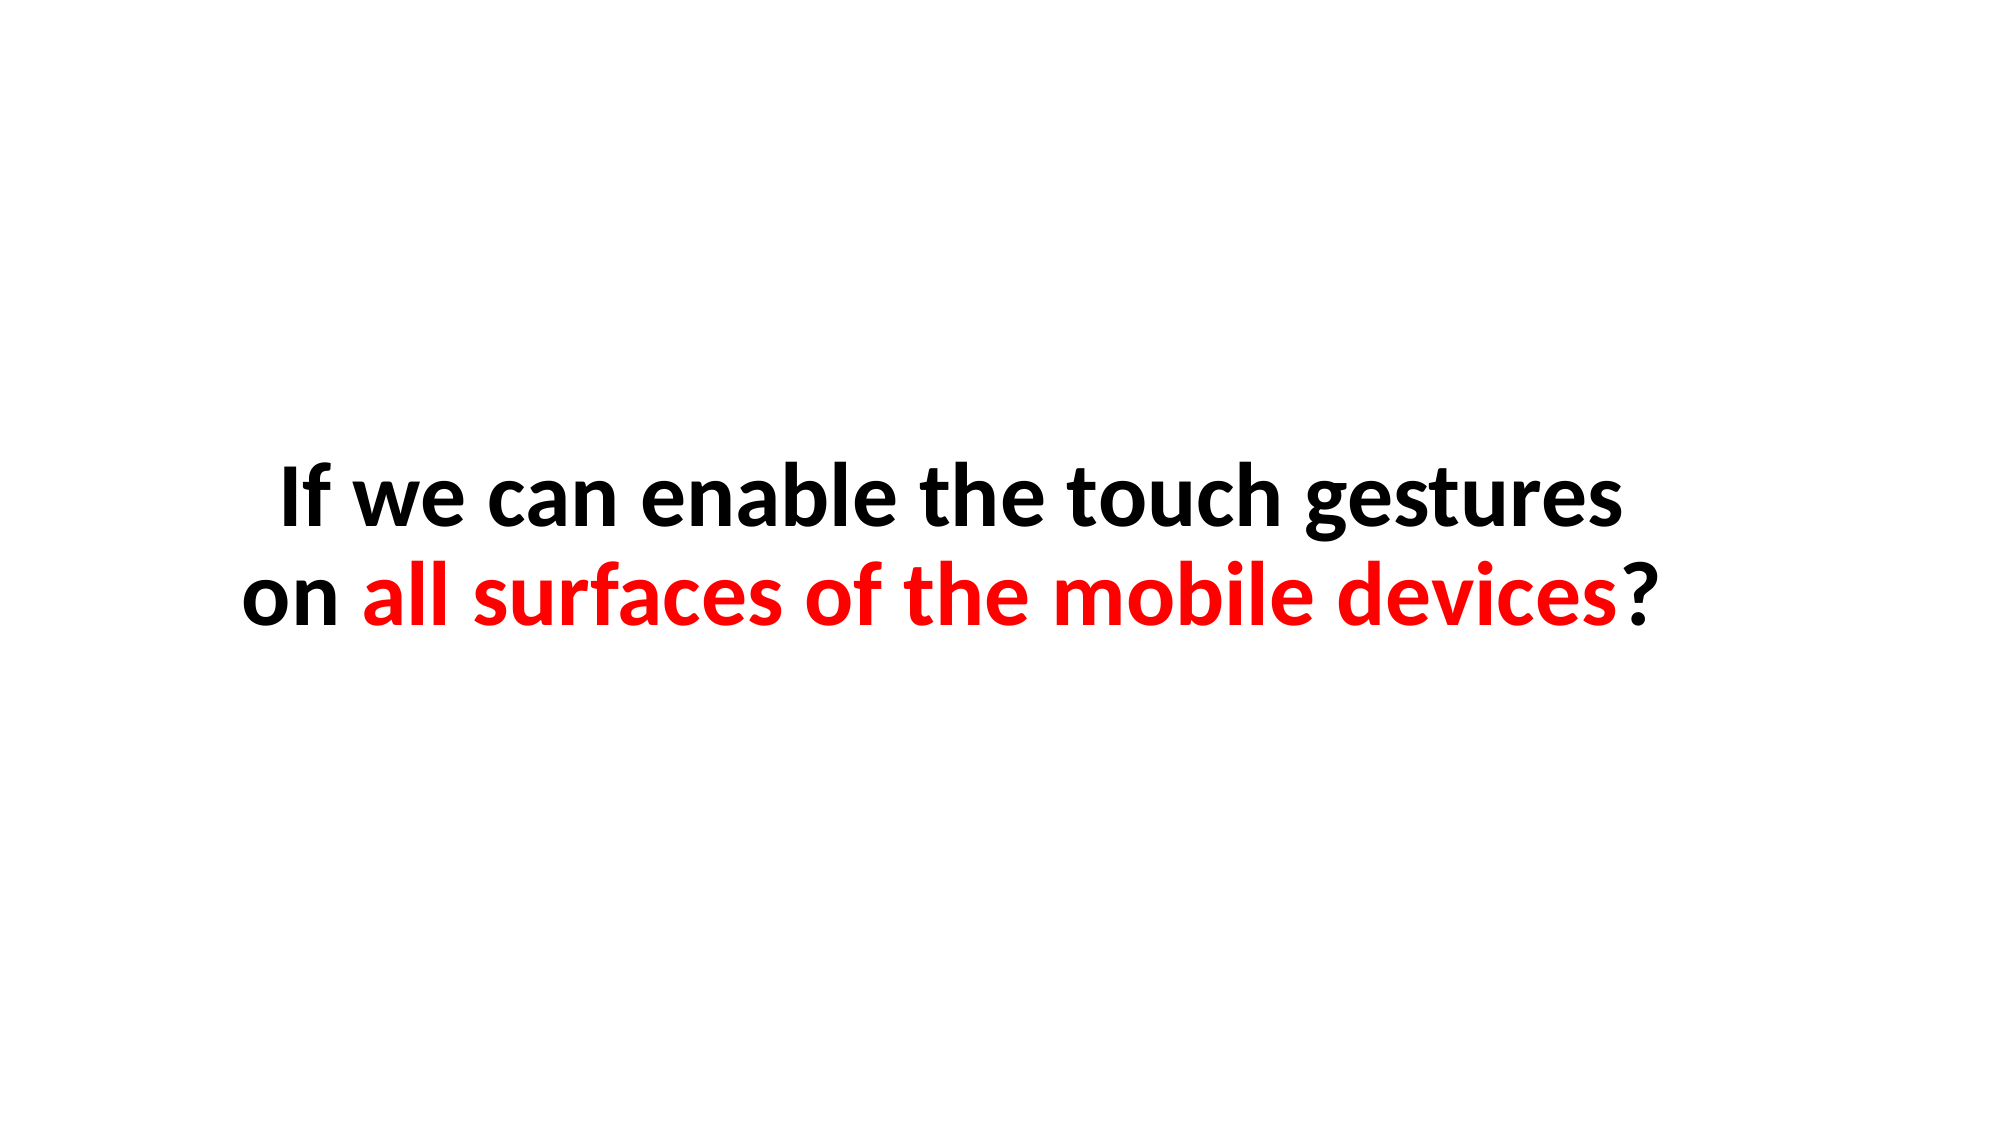

# If we can enable the touch gestures on all surfaces of the mobile devices?